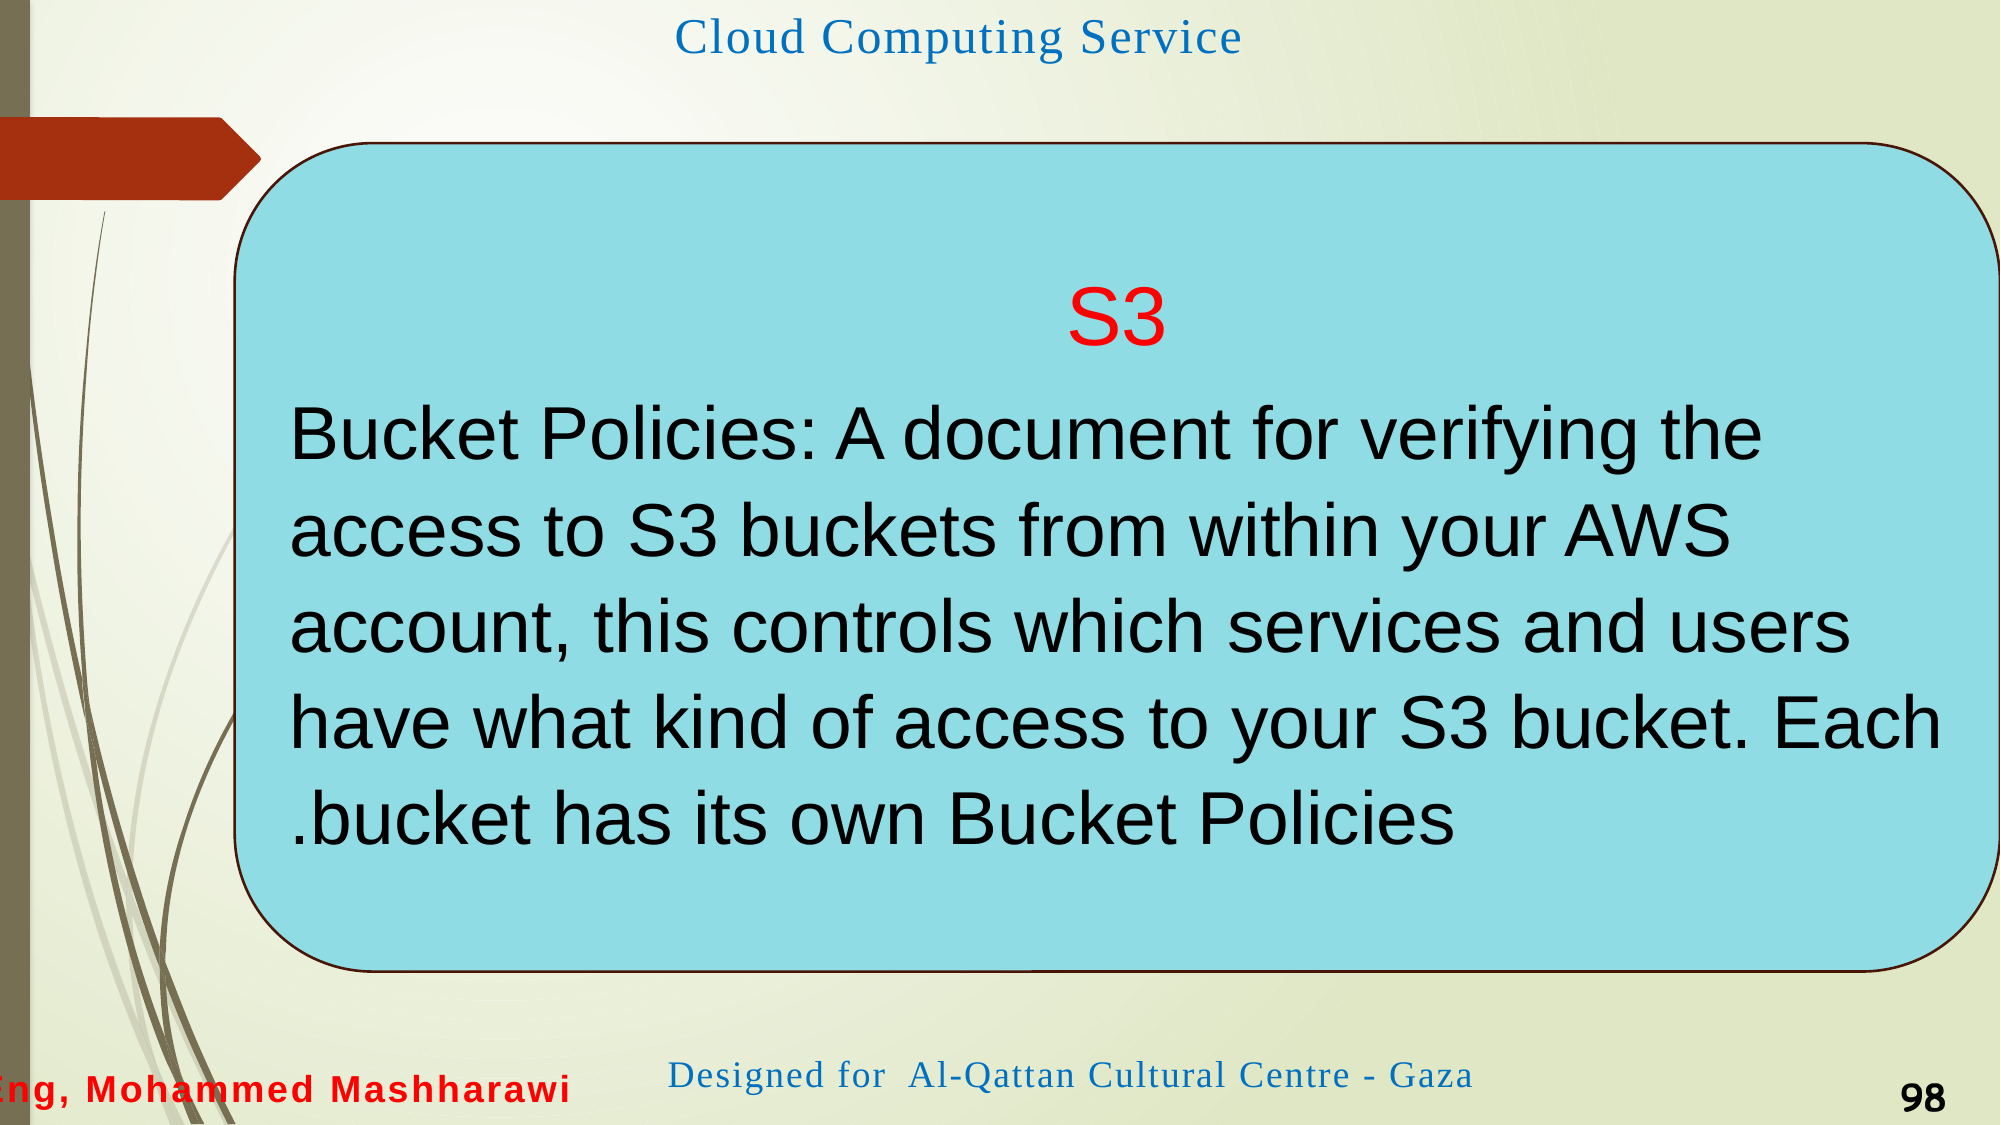

S3
Bucket Policies: A document for verifying the access to S3 buckets from within your AWS account, this controls which services and users have what kind of access to your S3 bucket. Each bucket has its own Bucket Policies.